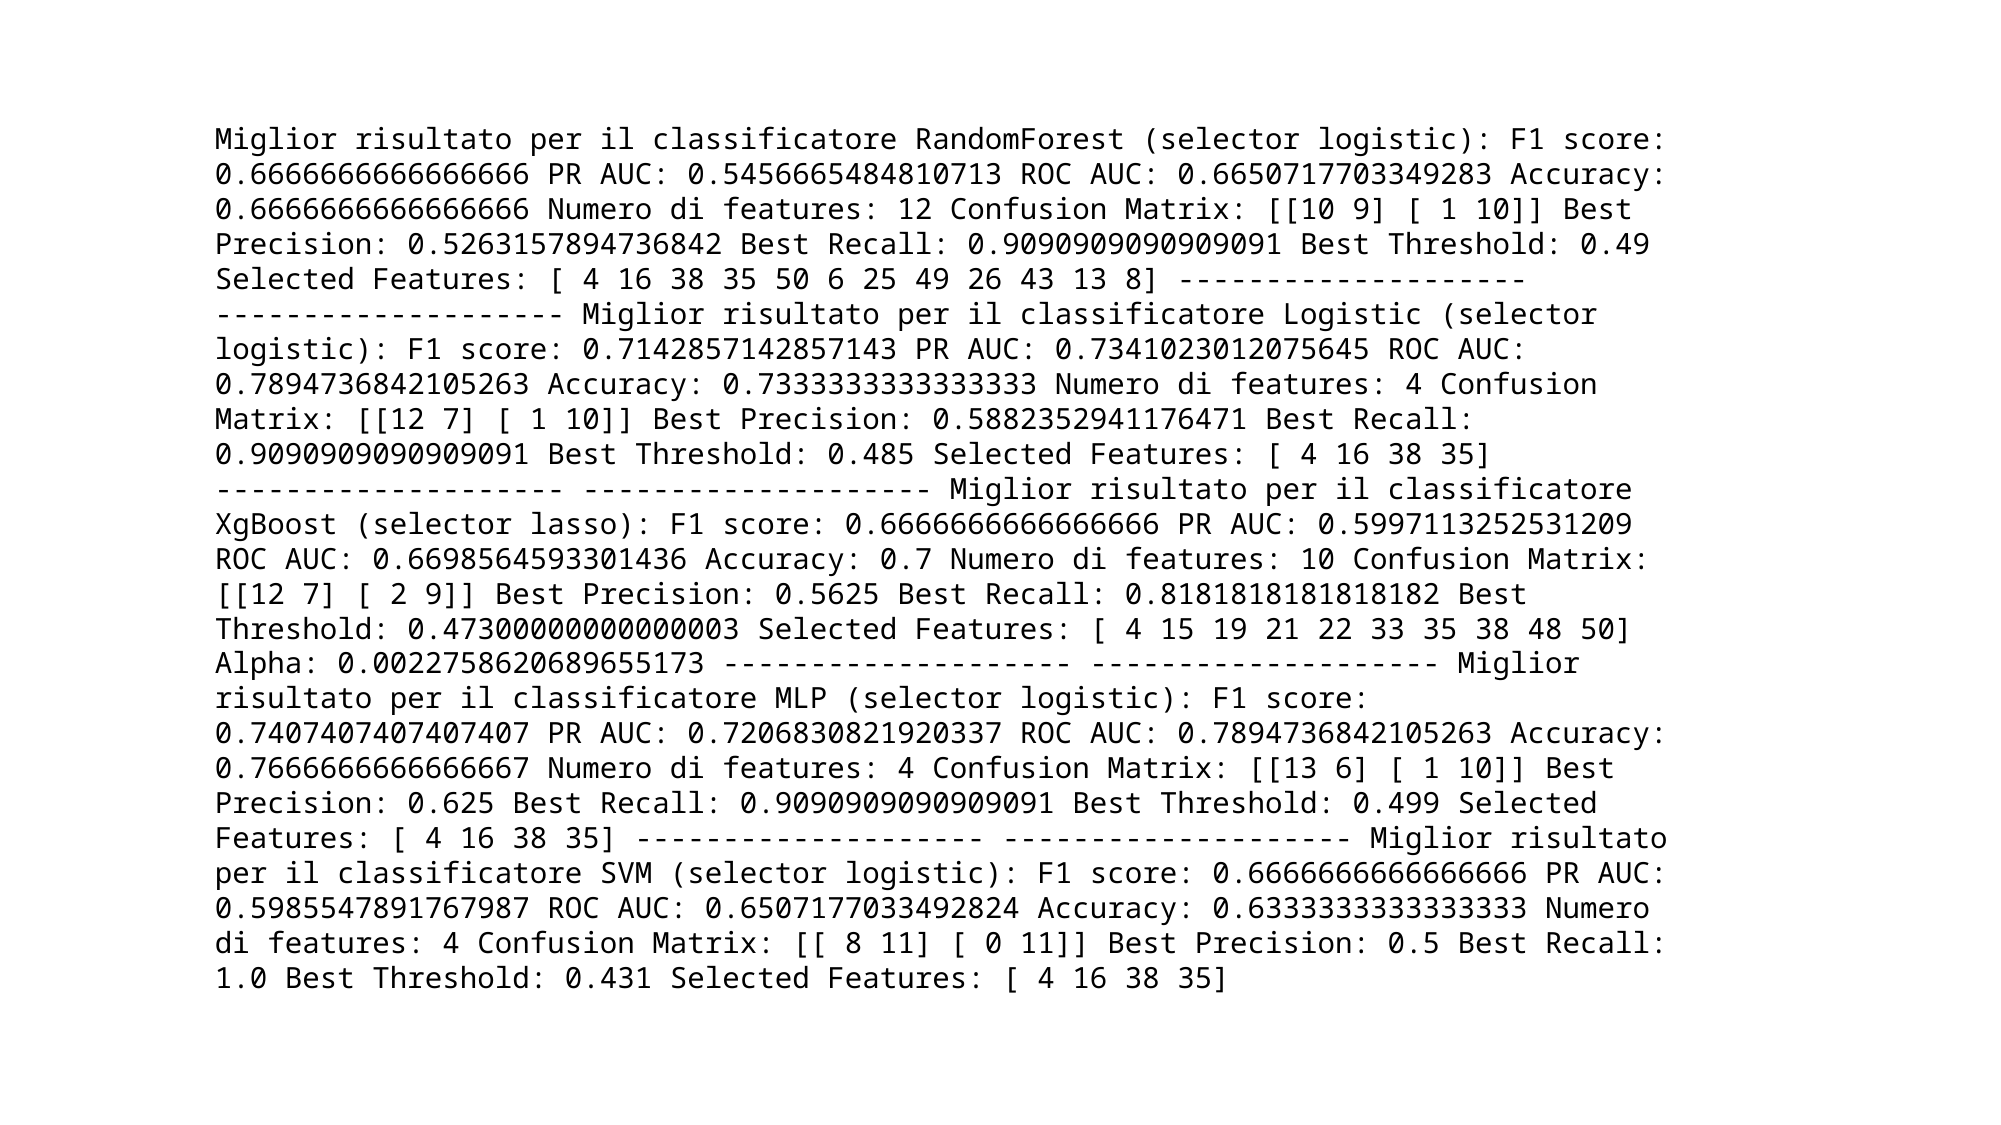

Miglior risultato per il classificatore RandomForest (selector logistic): F1 score: 0.6666666666666666 PR AUC: 0.5456665484810713 ROC AUC: 0.6650717703349283 Accuracy: 0.6666666666666666 Numero di features: 12 Confusion Matrix: [[10 9] [ 1 10]] Best Precision: 0.5263157894736842 Best Recall: 0.9090909090909091 Best Threshold: 0.49 Selected Features: [ 4 16 38 35 50 6 25 49 26 43 13 8] -------------------- -------------------- Miglior risultato per il classificatore Logistic (selector logistic): F1 score: 0.7142857142857143 PR AUC: 0.7341023012075645 ROC AUC: 0.7894736842105263 Accuracy: 0.7333333333333333 Numero di features: 4 Confusion Matrix: [[12 7] [ 1 10]] Best Precision: 0.5882352941176471 Best Recall: 0.9090909090909091 Best Threshold: 0.485 Selected Features: [ 4 16 38 35] -------------------- -------------------- Miglior risultato per il classificatore XgBoost (selector lasso): F1 score: 0.6666666666666666 PR AUC: 0.5997113252531209 ROC AUC: 0.6698564593301436 Accuracy: 0.7 Numero di features: 10 Confusion Matrix: [[12 7] [ 2 9]] Best Precision: 0.5625 Best Recall: 0.8181818181818182 Best Threshold: 0.47300000000000003 Selected Features: [ 4 15 19 21 22 33 35 38 48 50] Alpha: 0.0022758620689655173 -------------------- -------------------- Miglior risultato per il classificatore MLP (selector logistic): F1 score: 0.7407407407407407 PR AUC: 0.7206830821920337 ROC AUC: 0.7894736842105263 Accuracy: 0.7666666666666667 Numero di features: 4 Confusion Matrix: [[13 6] [ 1 10]] Best Precision: 0.625 Best Recall: 0.9090909090909091 Best Threshold: 0.499 Selected Features: [ 4 16 38 35] -------------------- -------------------- Miglior risultato per il classificatore SVM (selector logistic): F1 score: 0.6666666666666666 PR AUC: 0.5985547891767987 ROC AUC: 0.6507177033492824 Accuracy: 0.6333333333333333 Numero di features: 4 Confusion Matrix: [[ 8 11] [ 0 11]] Best Precision: 0.5 Best Recall: 1.0 Best Threshold: 0.431 Selected Features: [ 4 16 38 35]